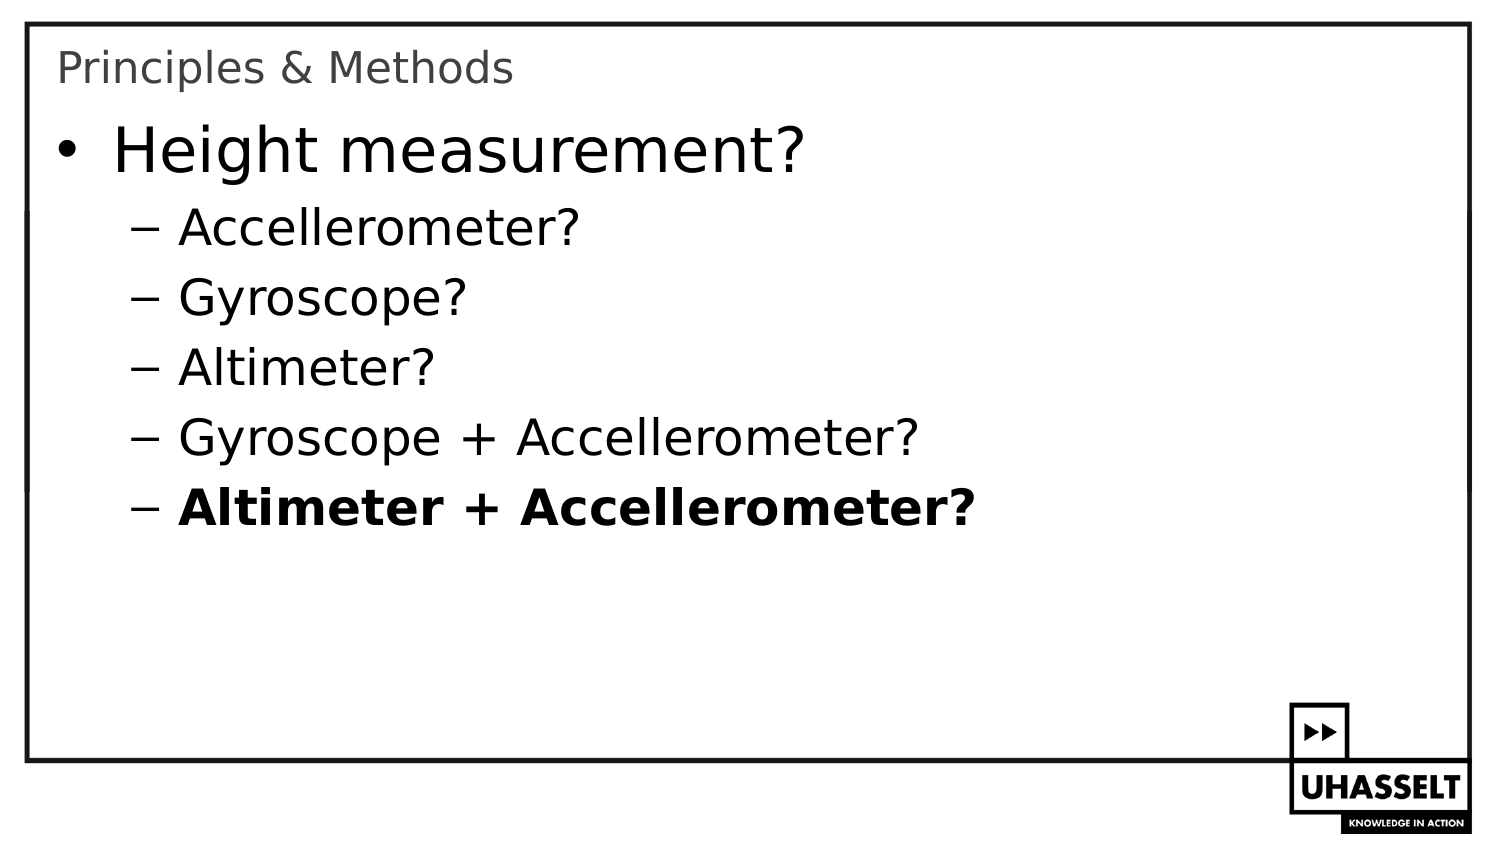

# Principles & Methods
Height measurement?
Accellerometer?
Gyroscope?
Altimeter?
Gyroscope + Accellerometer?
Altimeter + Accellerometer?